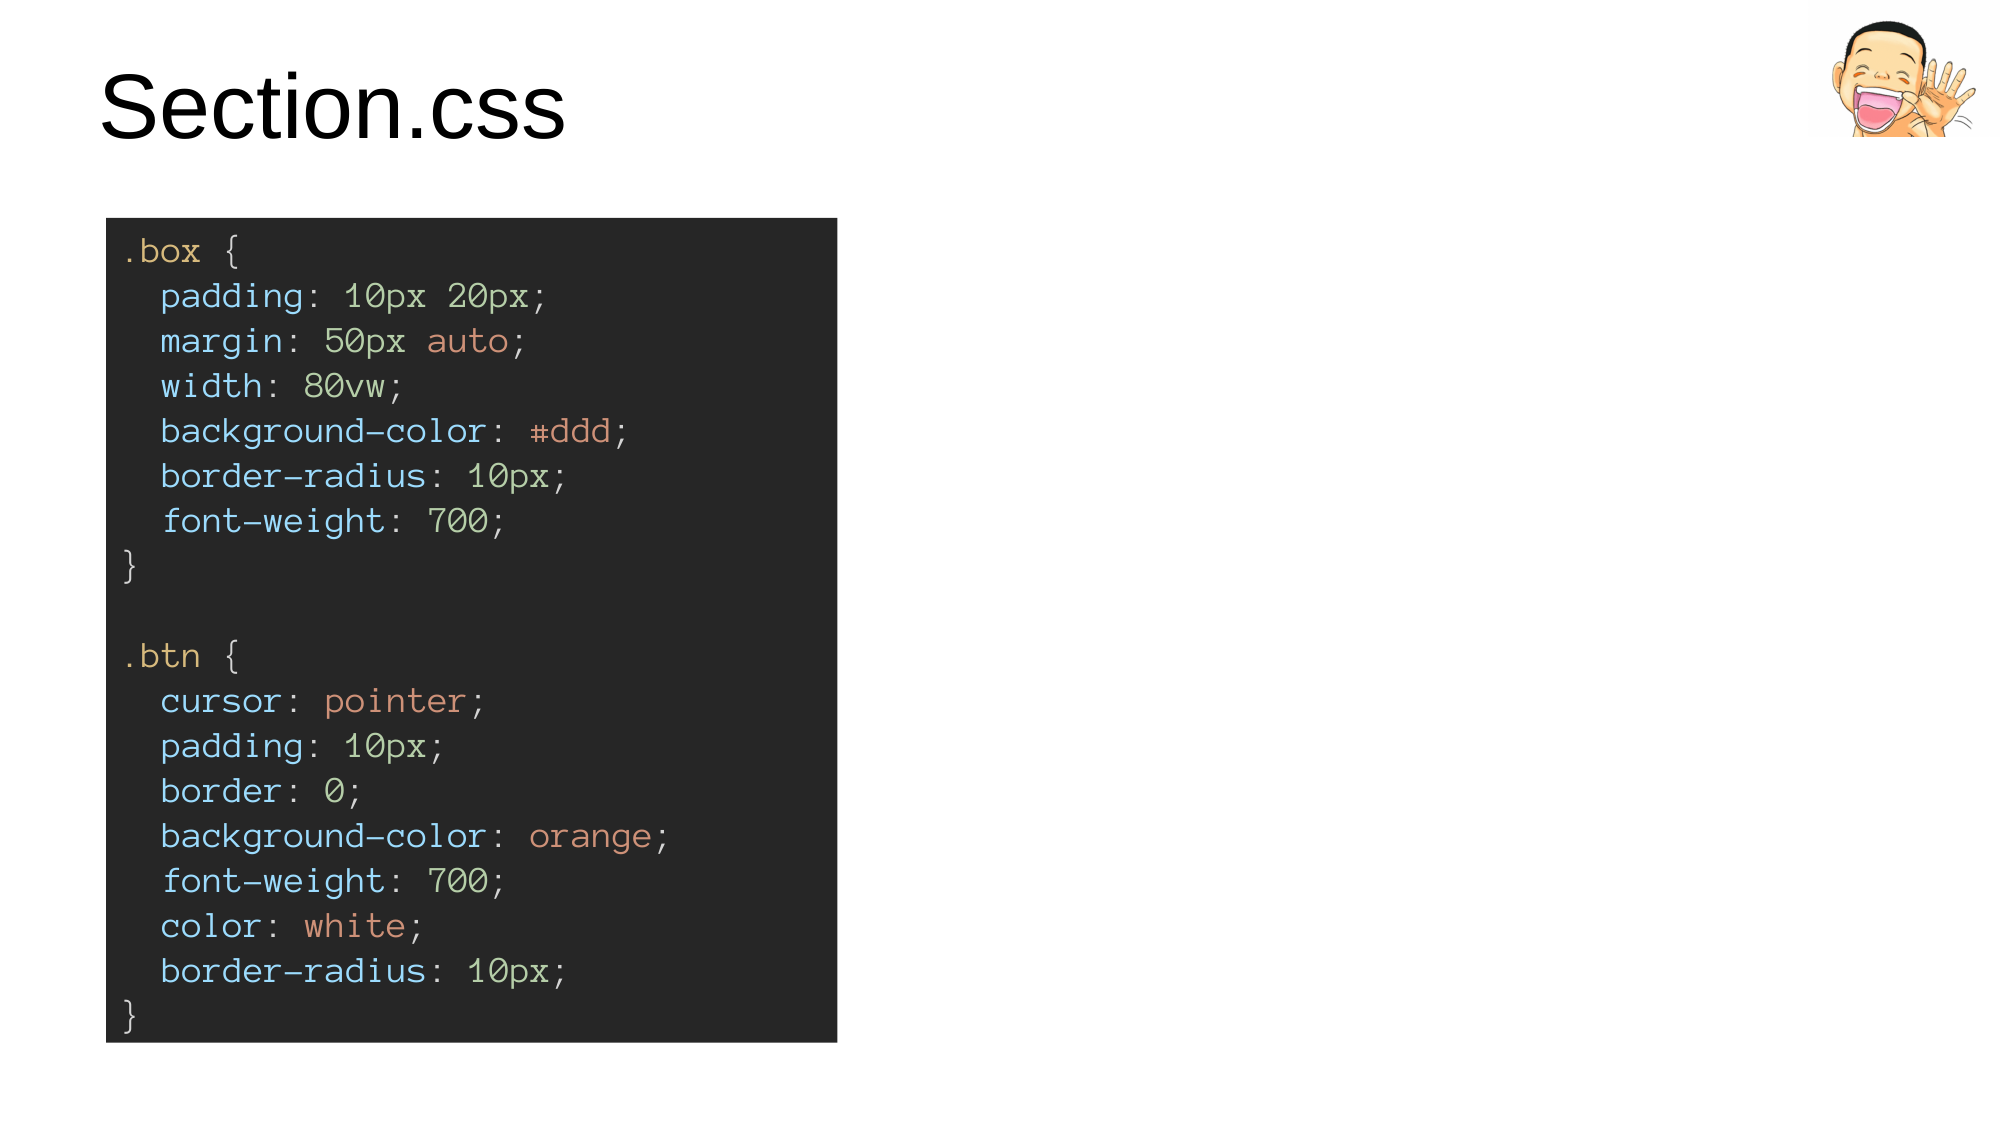

# Section.css
.box {
  padding: 10px 20px;
  margin: 50px auto;
  width: 80vw;
  background-color: #ddd;
  border-radius: 10px;
  font-weight: 700;
}
.btn {
  cursor: pointer;
  padding: 10px;
  border: 0;
  background-color: orange;
  font-weight: 700;
  color: white;
  border-radius: 10px;
}